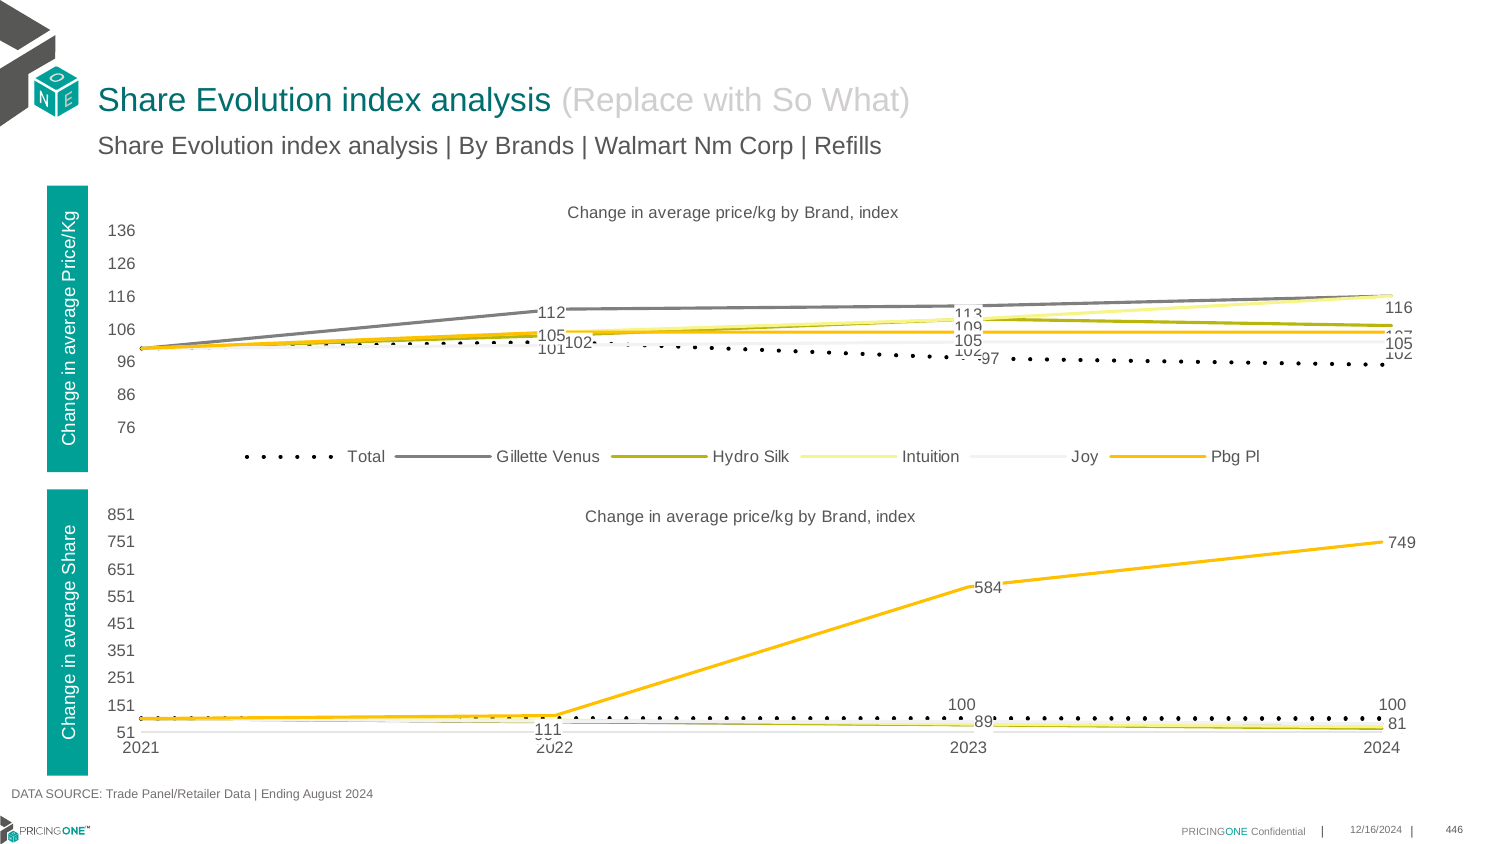

# Share Evolution index analysis (Replace with So What)
Share Evolution index analysis | By Brands | Walmart Nm Corp | Refills

### Chart: Change in average price/kg by Brand, index

| Category | Total | Gillette Venus | Hydro Silk | Intuition | Joy | Pbg Pl |
|---|---|---|---|---|---|---|
| 2021 | 100.0 | 100.0 | 100.0 | 100.0 | 100.0 | 100.0 |
| 2022 | 102.0 | 112.0 | 104.0 | 105.0 | 101.0 | 105.0 |
| 2023 | 97.0 | 113.0 | 109.0 | 109.0 | 102.0 | 105.0 |
| 2024 | 95.0 | 116.0 | 107.0 | 116.0 | 102.0 | 105.0 |
Change in average Price/Kg

### Chart: Change in average price/kg by Brand, index

| Category | Total | Gillette Venus | Hydro Silk | Intuition | Joy | Pbg Pl |
|---|---|---|---|---|---|---|
| 2021 | 100.0 | 100.0 | 100.0 | 100.0 | 100.0 | 100.0 |
| 2022 | 100.0 | 88.0 | 89.0 | 94.0 | 90.0 | 111.0 |
| 2023 | 100.0 | 78.0 | 77.0 | 80.0 | 89.0 | 584.0 |
| 2024 | 100.0 | 81.0 | 64.0 | 70.0 | 81.0 | 749.0 |
Change in average Share
DATA SOURCE: Trade Panel/Retailer Data | Ending August 2024

12/16/2024
446